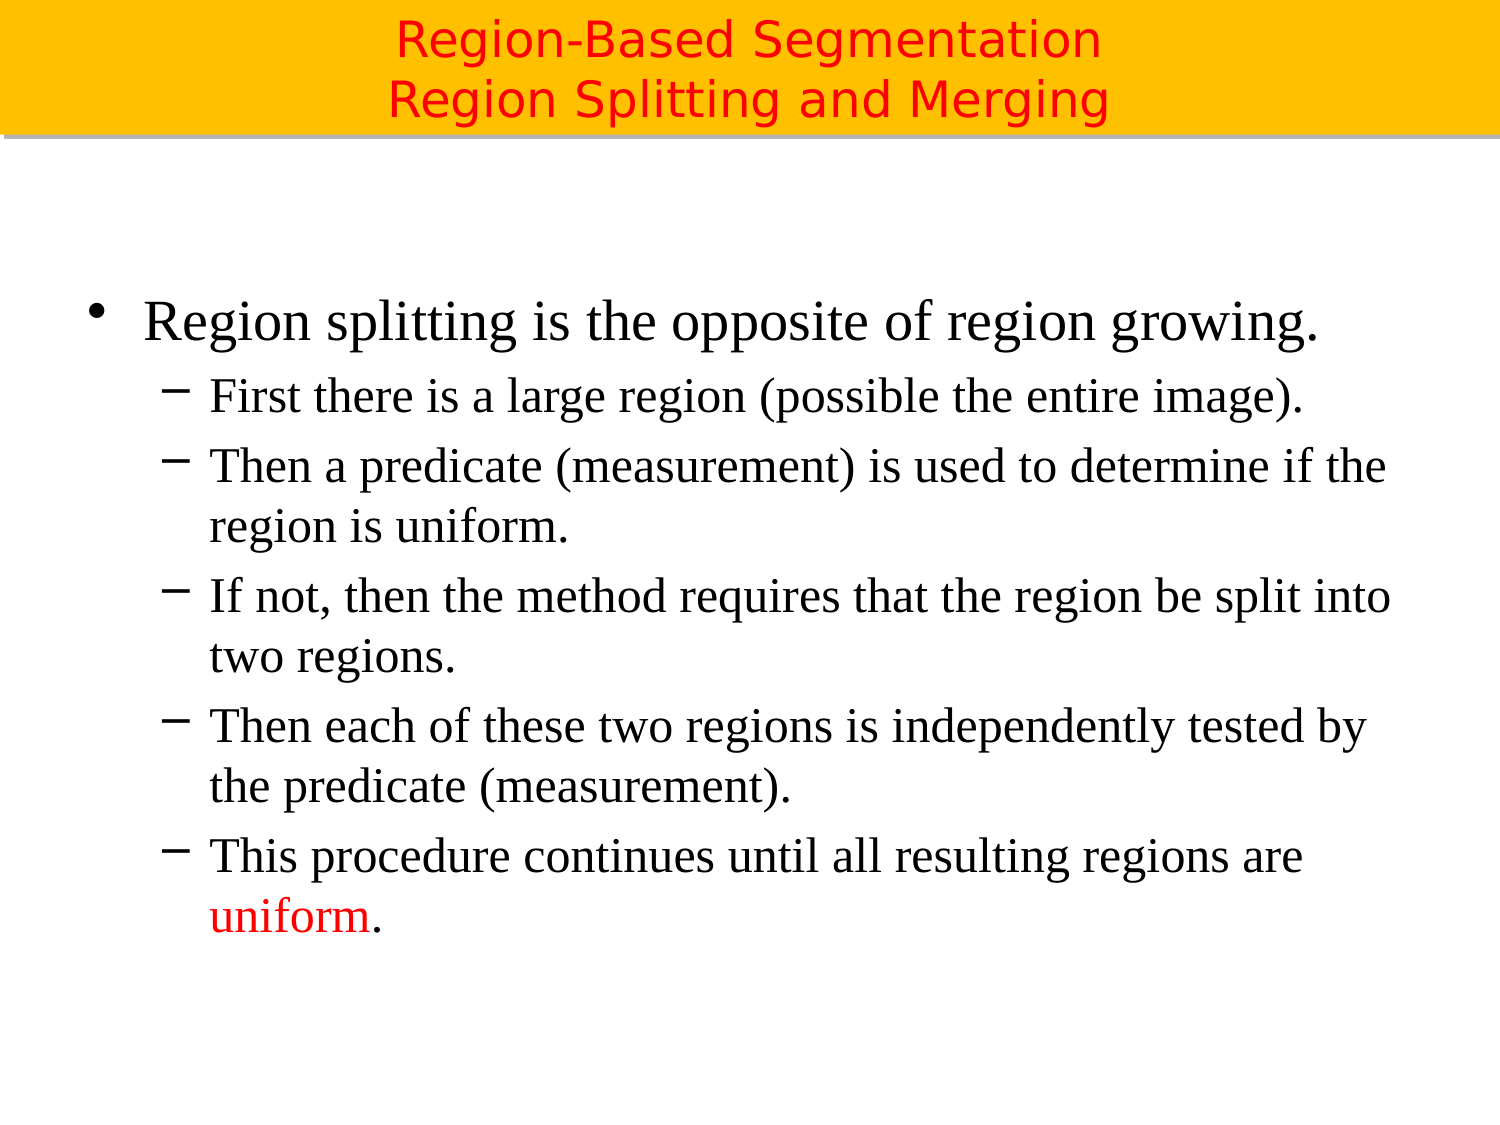

Region-Based Segmentation
Region Splitting and Merging
Region splitting is the opposite of region growing.
First there is a large region (possible the entire image).
Then a predicate (measurement) is used to determine if the region is uniform.
If not, then the method requires that the region be split into two regions.
Then each of these two regions is independently tested by the predicate (measurement).
This procedure continues until all resulting regions are uniform.